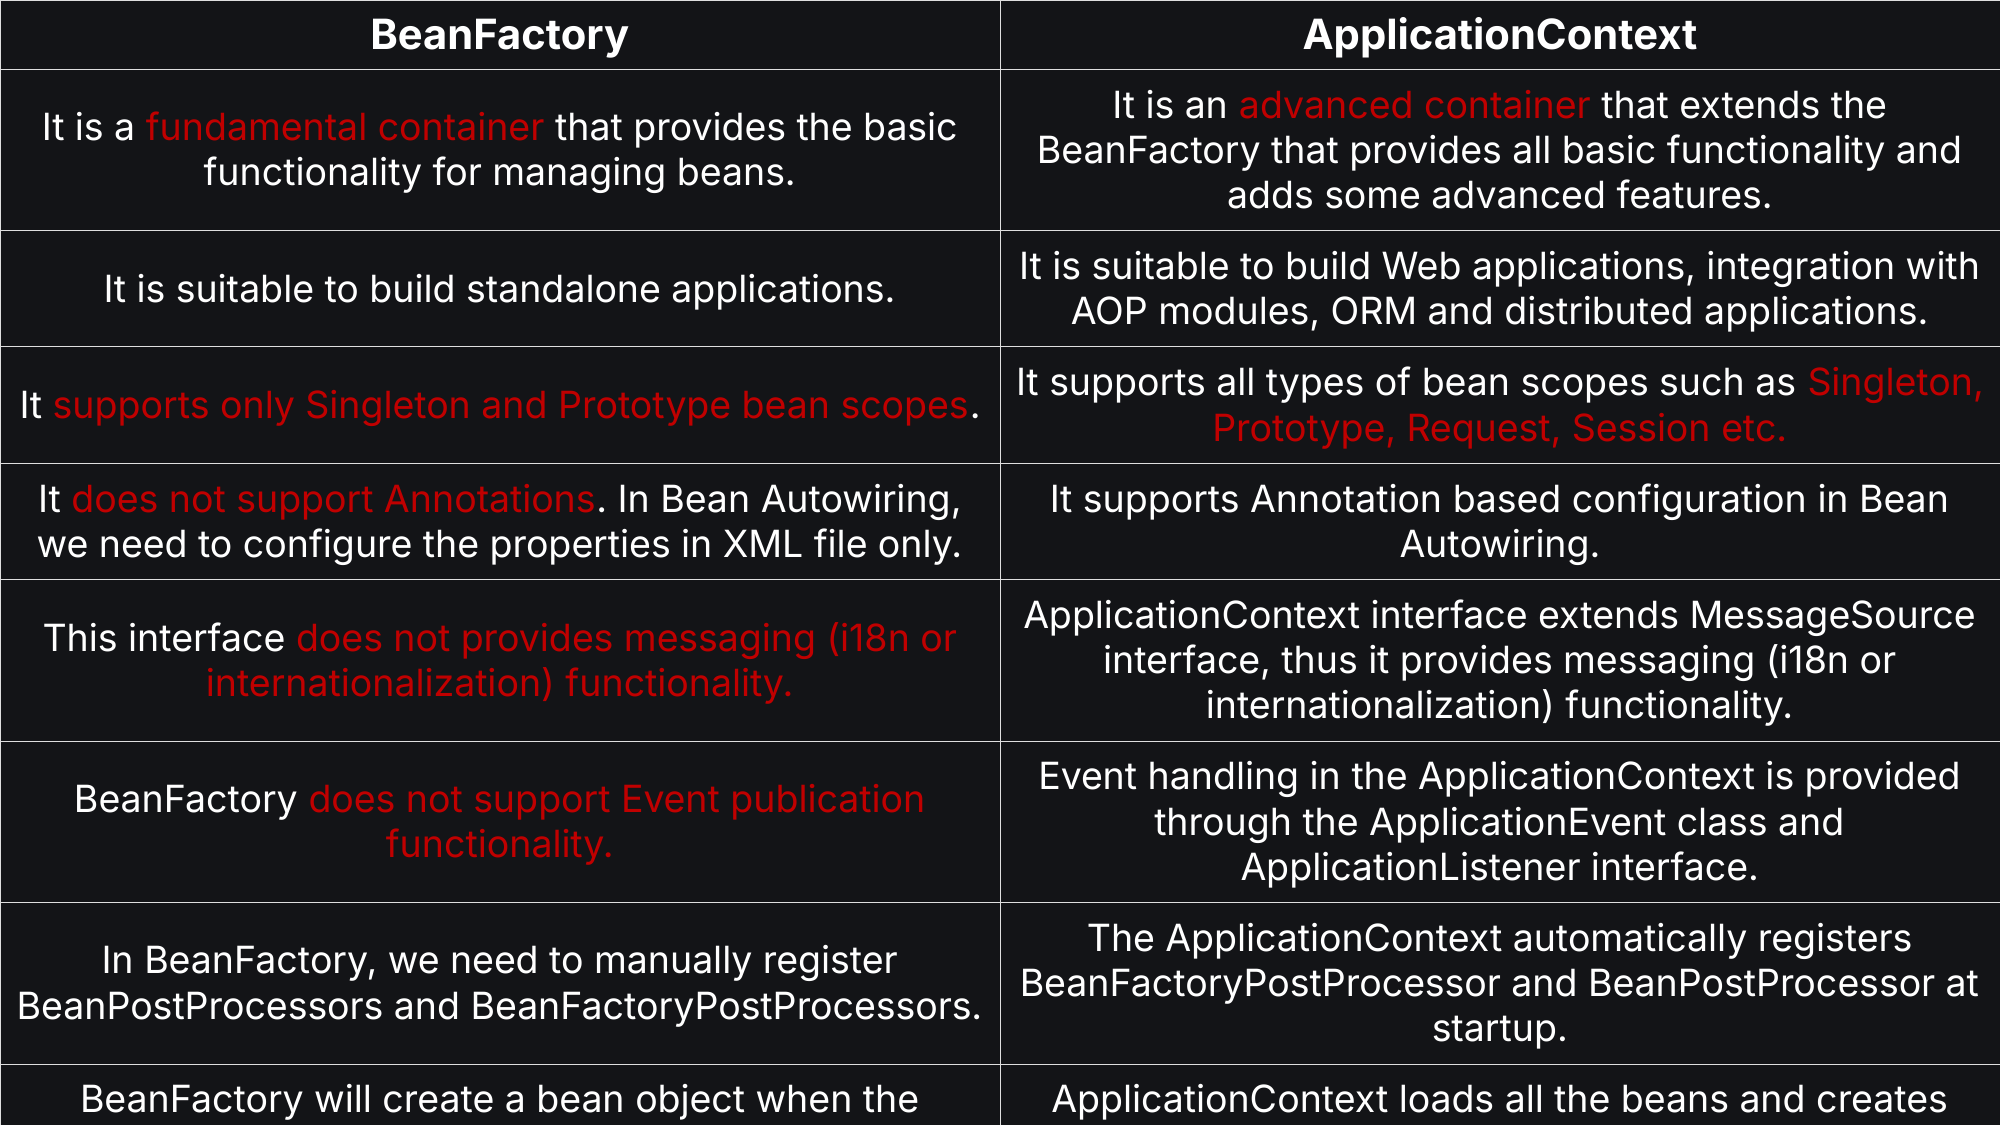

| BeanFactory | ApplicationContext |
| --- | --- |
| It is a fundamental container that provides the basic functionality for managing beans. | It is an advanced container that extends the BeanFactory that provides all basic functionality and adds some advanced features. |
| It is suitable to build standalone applications. | It is suitable to build Web applications, integration with AOP modules, ORM and distributed applications. |
| It supports only Singleton and Prototype bean scopes. | It supports all types of bean scopes such as Singleton, Prototype, Request, Session etc. |
| It does not support Annotations. In Bean Autowiring, we need to configure the properties in XML file only. | It supports Annotation based configuration in Bean Autowiring. |
| This interface does not provides messaging (i18n or internationalization) functionality. | ApplicationContext interface extends MessageSource interface, thus it provides messaging (i18n or internationalization) functionality. |
| BeanFactory does not support Event publication functionality. | Event handling in the ApplicationContext is provided through the ApplicationEvent class and ApplicationListener interface. |
| In BeanFactory, we need to manually register BeanPostProcessors and BeanFactoryPostProcessors. | The ApplicationContext automatically registers BeanFactoryPostProcessor and BeanPostProcessor at startup. |
| BeanFactory will create a bean object when the getBean() method is called thus making it Lazy initialization. | ApplicationContext loads all the beans and creates objects at the time of startup only thus making it Eager initialization. |
| BeanFactory interface provides basic features only thus requires less memory. For standalone applications where the basic features are enough and when memory consumption is critical, we can use BeanFactory. | ApplicationContext provides all the basic features and advanced features, including several that are geared towards enterprise applications thus requires more memory. |